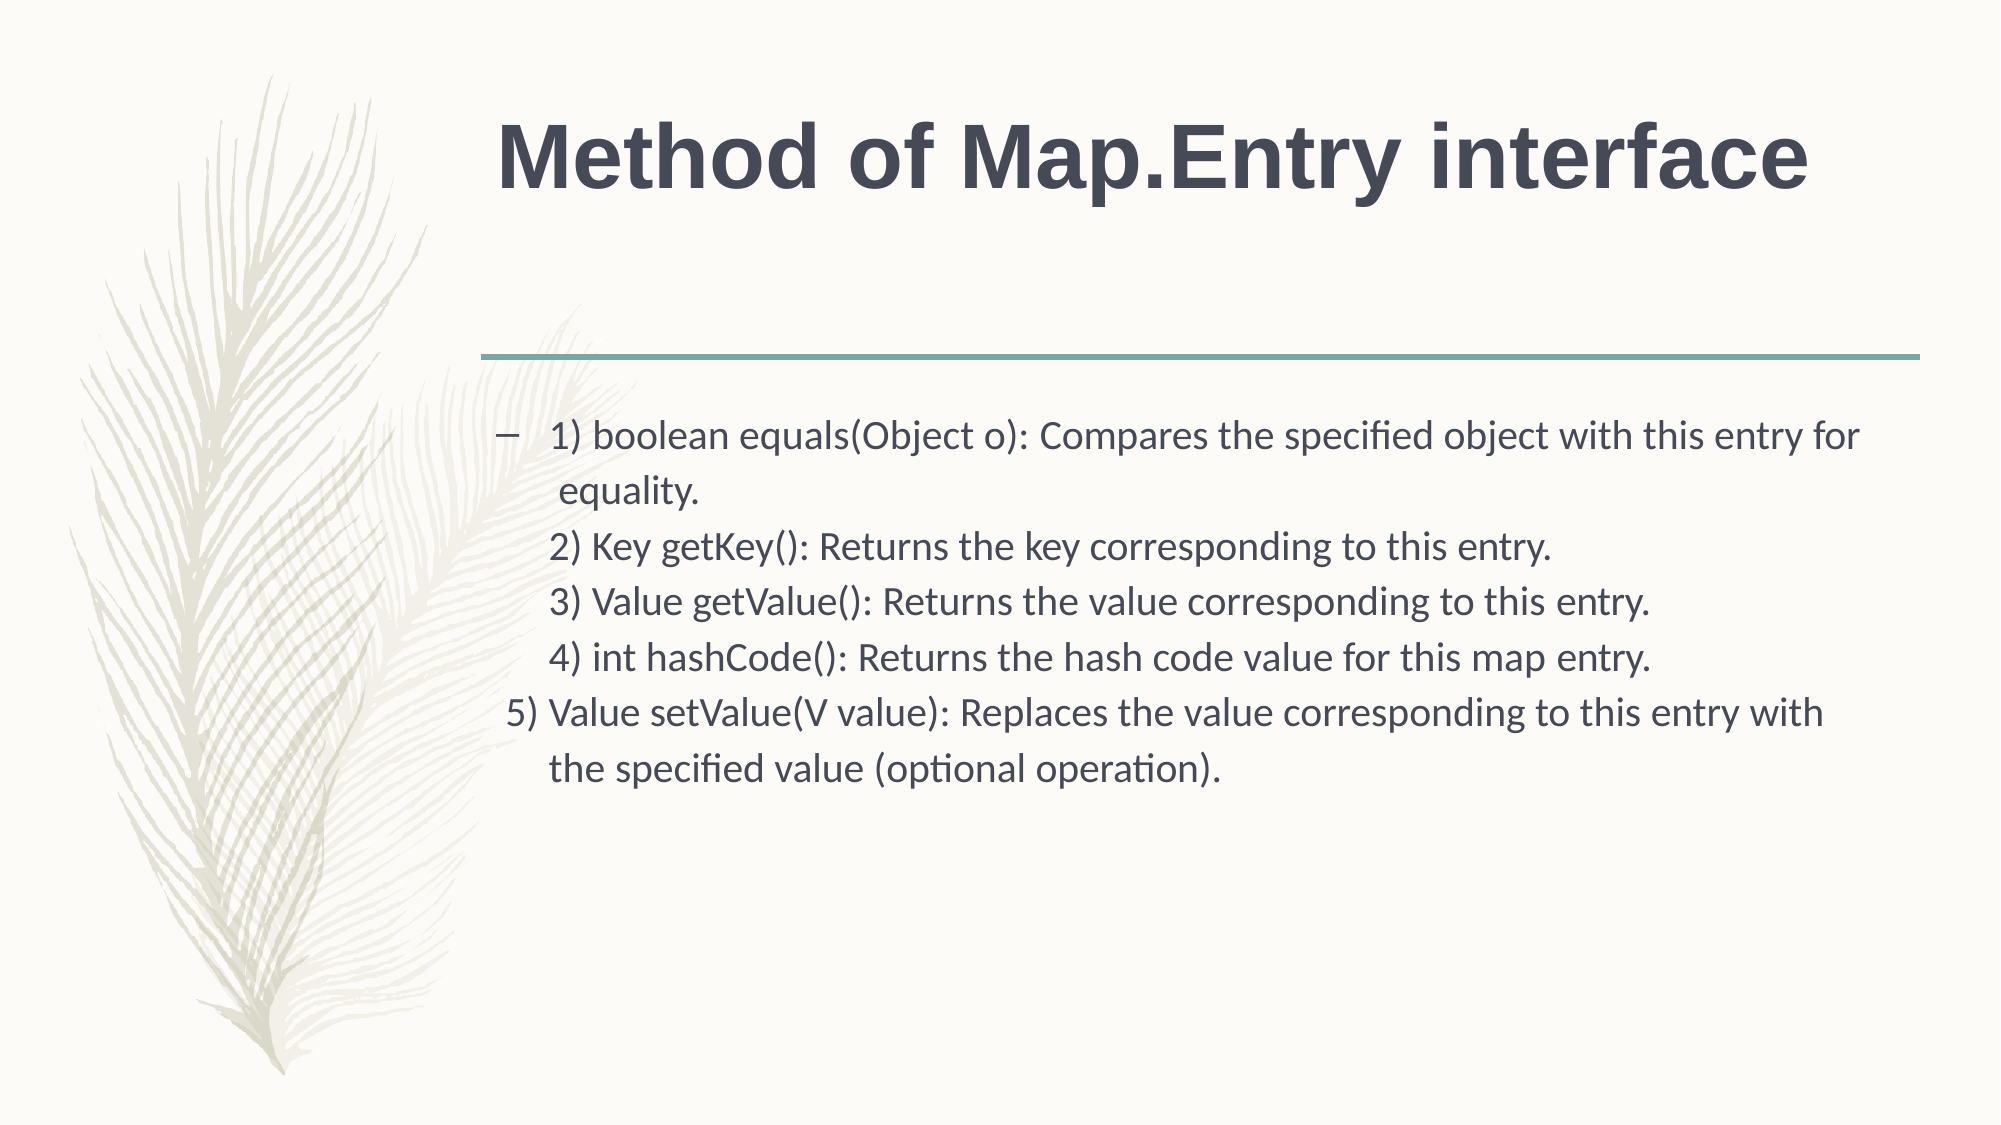

# Method of Map.Entry interface
1) boolean equals(Object o): Compares the specified object with this entry for  equality.
Key getKey(): Returns the key corresponding to this entry.
Value getValue(): Returns the value corresponding to this entry.
int hashCode(): Returns the hash code value for this map entry.
Value setValue(V value): Replaces the value corresponding to this entry with  the specified value (optional operation).